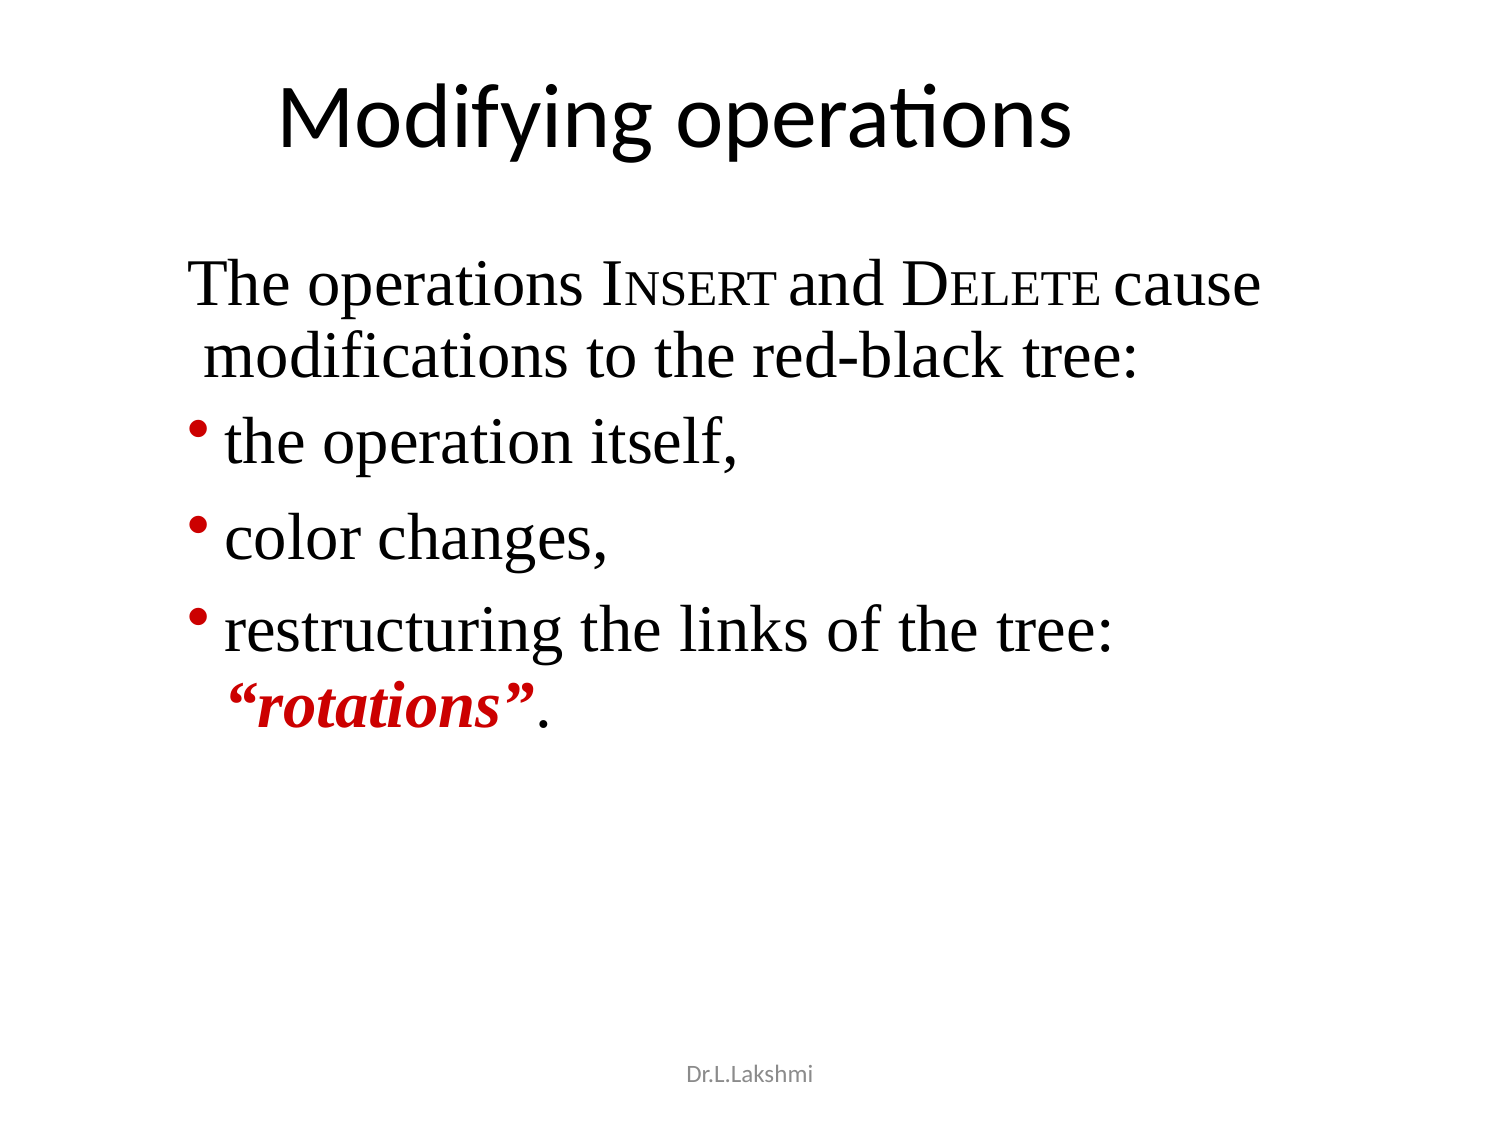

# Modifying operations
The operations INSERT and DELETE cause  modifications to the red-black tree:
the operation itself,
color changes,
restructuring the links of the tree:
“rotations”.
Dr.L.Lakshmi